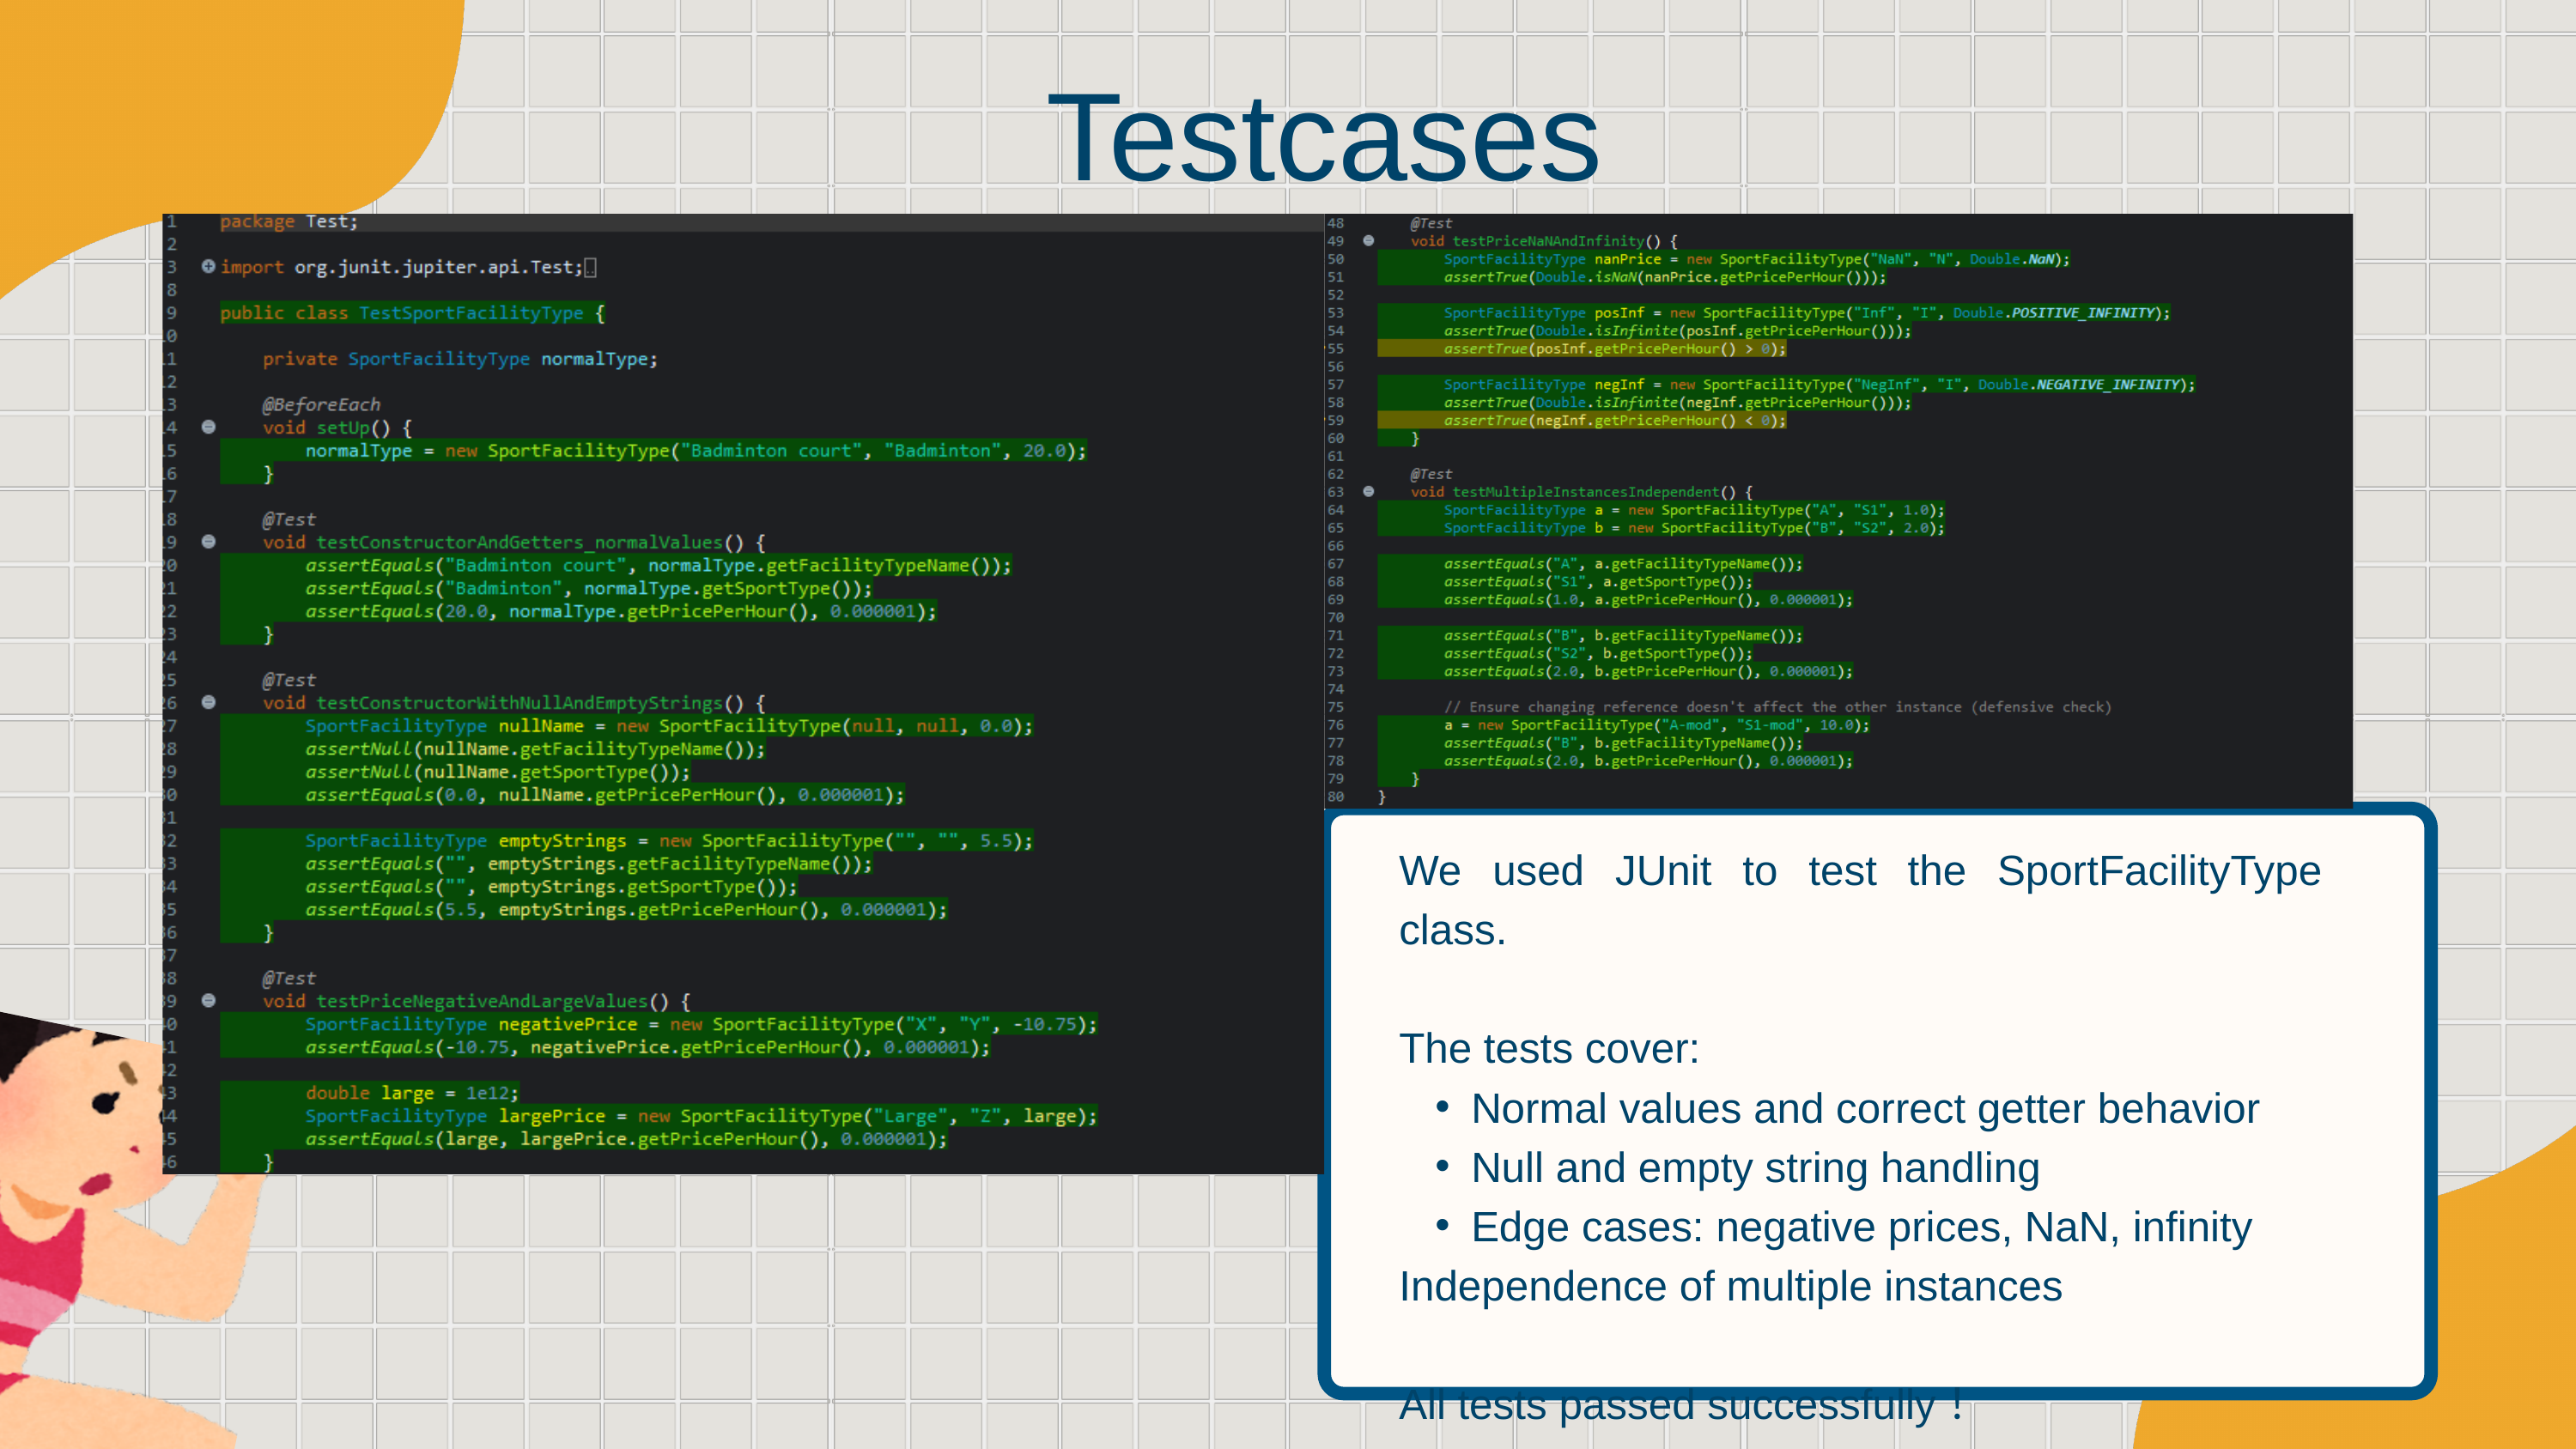

Testcases

We used JUnit to test the SportFacilityType class.

The tests cover:
Normal values and correct getter behavior
Null and empty string handling
Edge cases: negative prices, NaN, infinity
Independence of multiple instances

All tests passed successfully！